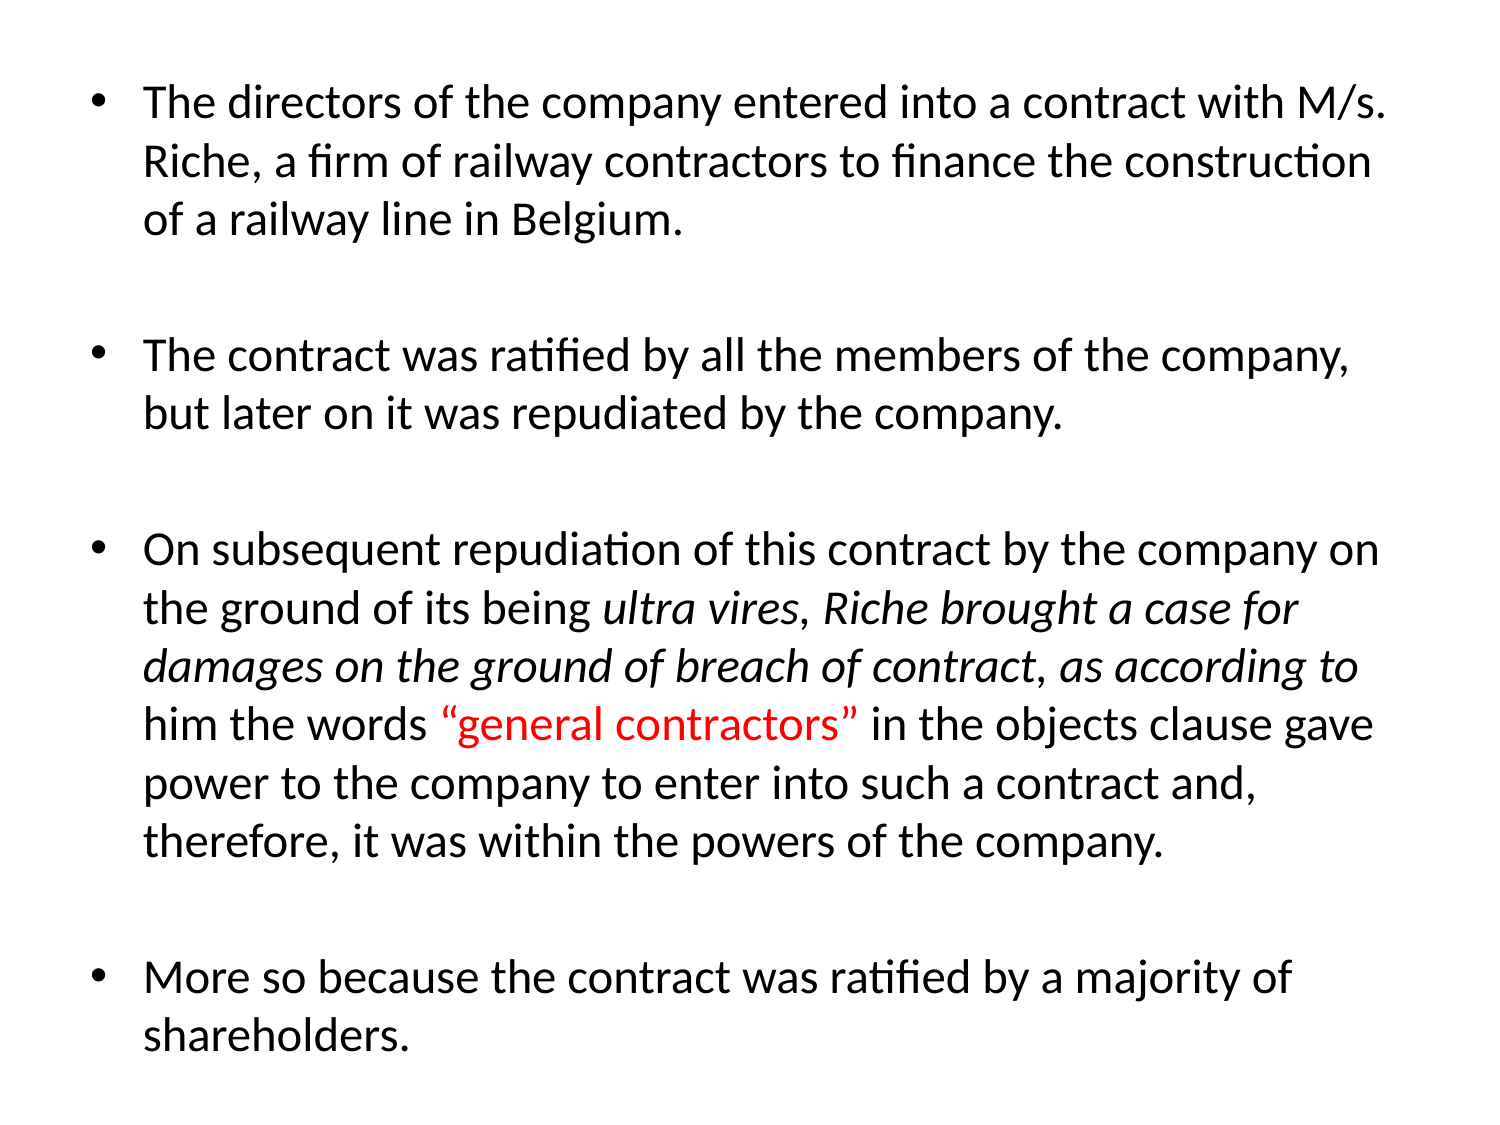

The directors of the company entered into a contract with M/s. Riche, a firm of railway contractors to finance the construction of a railway line in Belgium.

The contract was ratified by all the members of the company, but later on it was repudiated by the company.

On subsequent repudiation of this contract by the company on the ground of its being ultra vires, Riche brought a case for damages on the ground of breach of contract, as according to him the words “general contractors” in the objects clause gave power to the company to enter into such a contract and, therefore, it was within the powers of the company.

More so because the contract was ratified by a majority of shareholders.